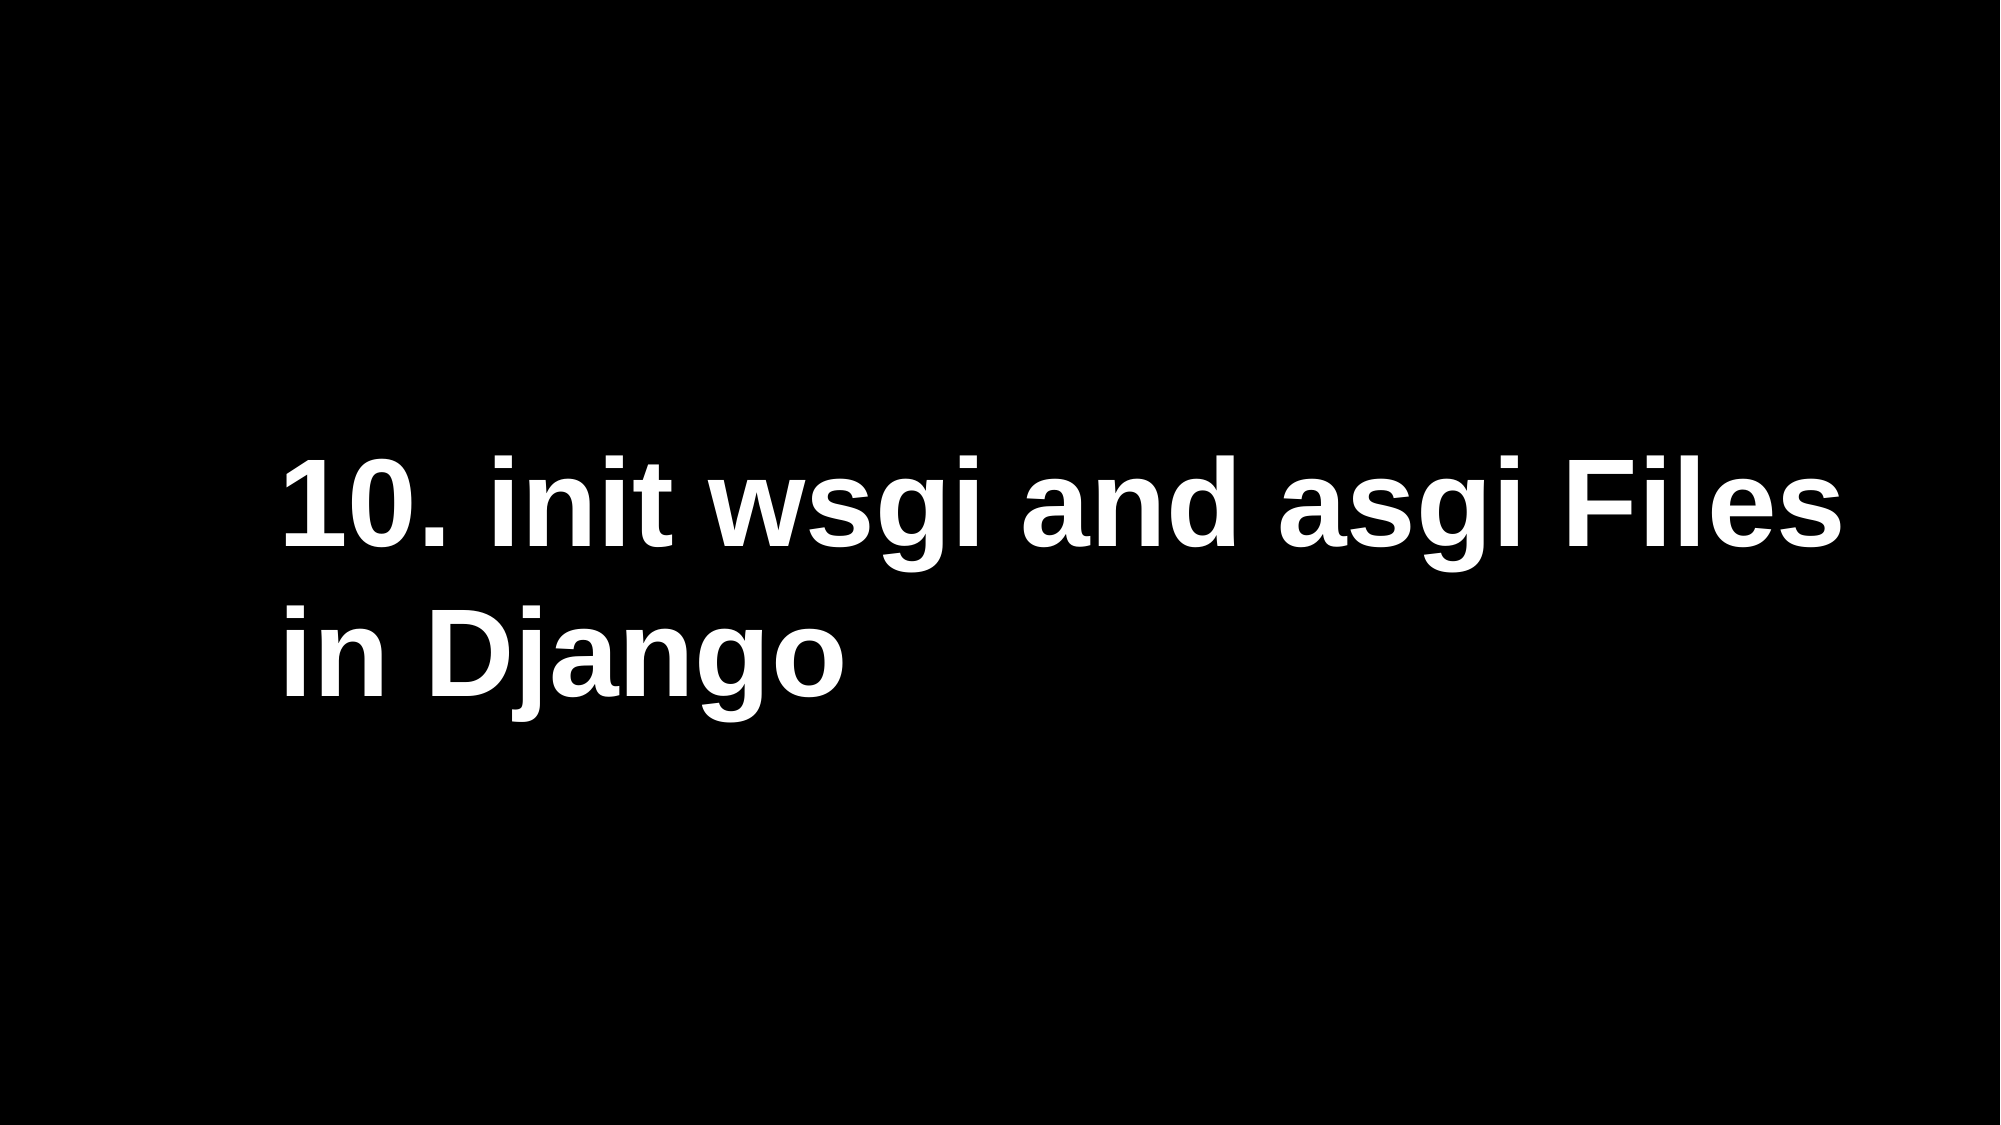

10. init wsgi and asgi Files in Django